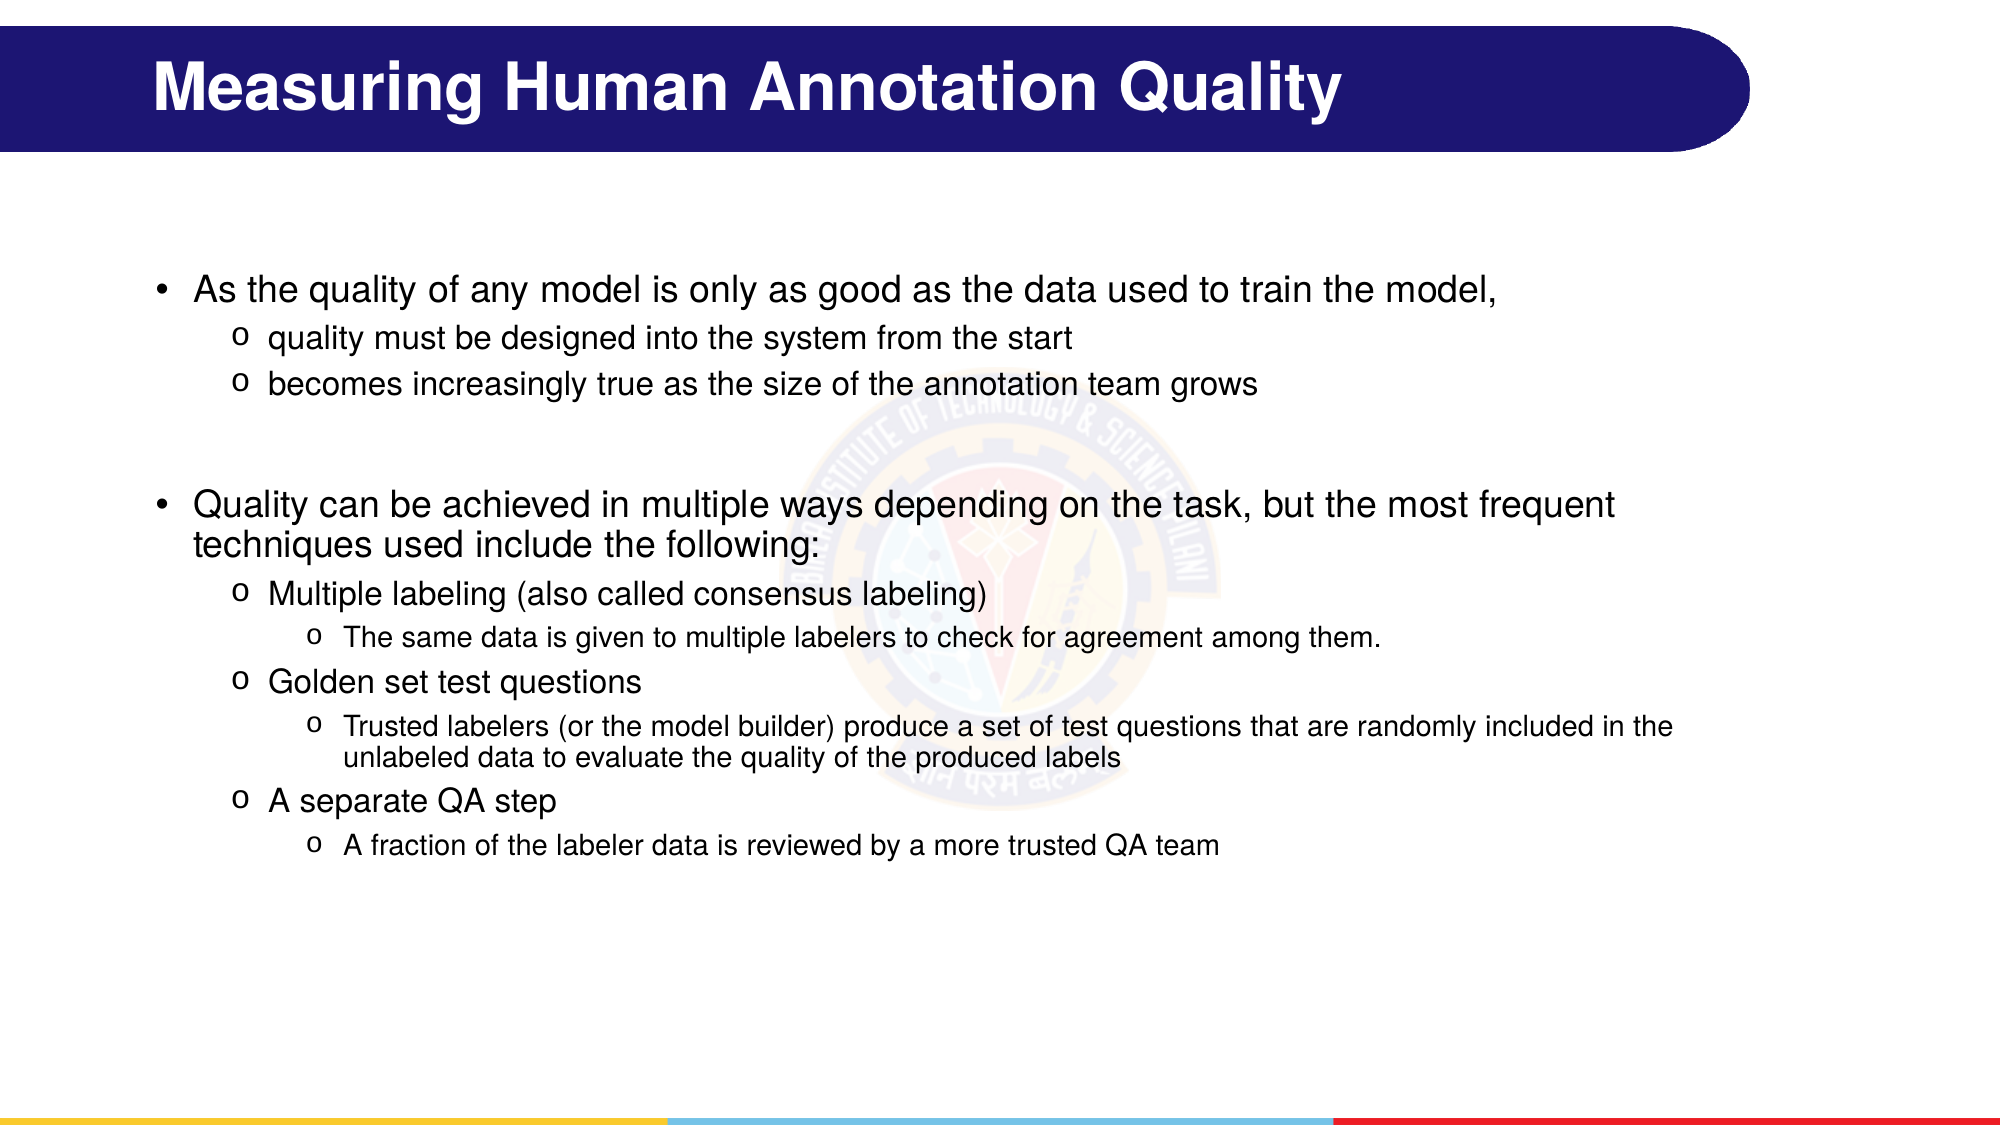

# Measuring Human Annotation Quality

As the quality of any model is only as good as the data used to train the model,
quality must be designed into the system from the start
becomes increasingly true as the size of the annotation team grows

Quality can be achieved in multiple ways depending on the task, but the most frequent techniques used include the following:
Multiple labeling (also called consensus labeling)
The same data is given to multiple labelers to check for agreement among them.
Golden set test questions
Trusted labelers (or the model builder) produce a set of test questions that are randomly included in the unlabeled data to evaluate the quality of the produced labels
A separate QA step
A fraction of the labeler data is reviewed by a more trusted QA team